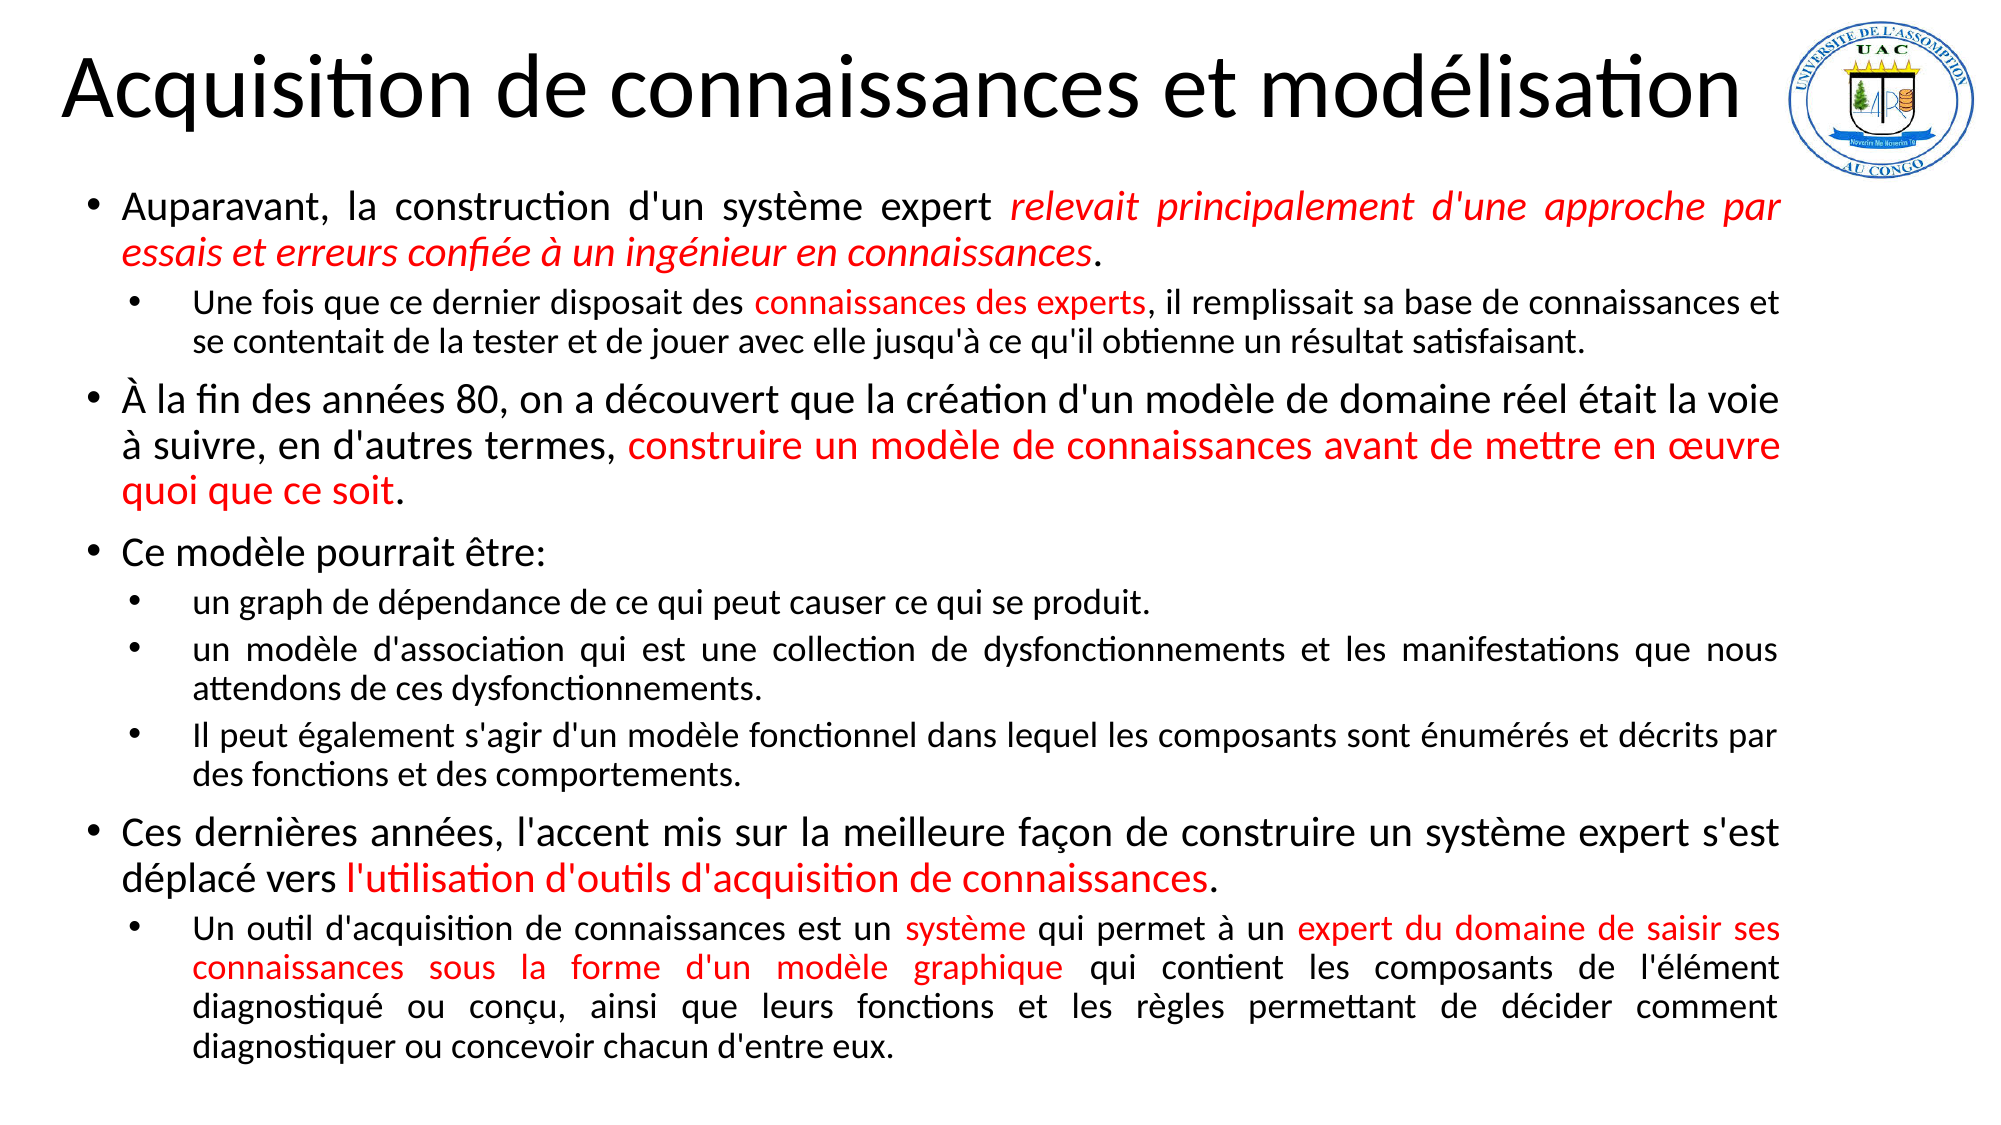

# Acquisition de connaissances et modélisation
Auparavant, la construction d'un système expert relevait principalement d'une approche par essais et erreurs confiée à un ingénieur en connaissances.
Une fois que ce dernier disposait des connaissances des experts, il remplissait sa base de connaissances et se contentait de la tester et de jouer avec elle jusqu'à ce qu'il obtienne un résultat satisfaisant.
À la fin des années 80, on a découvert que la création d'un modèle de domaine réel était la voie à suivre, en d'autres termes, construire un modèle de connaissances avant de mettre en œuvre quoi que ce soit.
Ce modèle pourrait être:
un graph de dépendance de ce qui peut causer ce qui se produit.
un modèle d'association qui est une collection de dysfonctionnements et les manifestations que nous attendons de ces dysfonctionnements.
Il peut également s'agir d'un modèle fonctionnel dans lequel les composants sont énumérés et décrits par des fonctions et des comportements.
Ces dernières années, l'accent mis sur la meilleure façon de construire un système expert s'est déplacé vers l'utilisation d'outils d'acquisition de connaissances.
Un outil d'acquisition de connaissances est un système qui permet à un expert du domaine de saisir ses connaissances sous la forme d'un modèle graphique qui contient les composants de l'élément diagnostiqué ou conçu, ainsi que leurs fonctions et les règles permettant de décider comment diagnostiquer ou concevoir chacun d'entre eux.